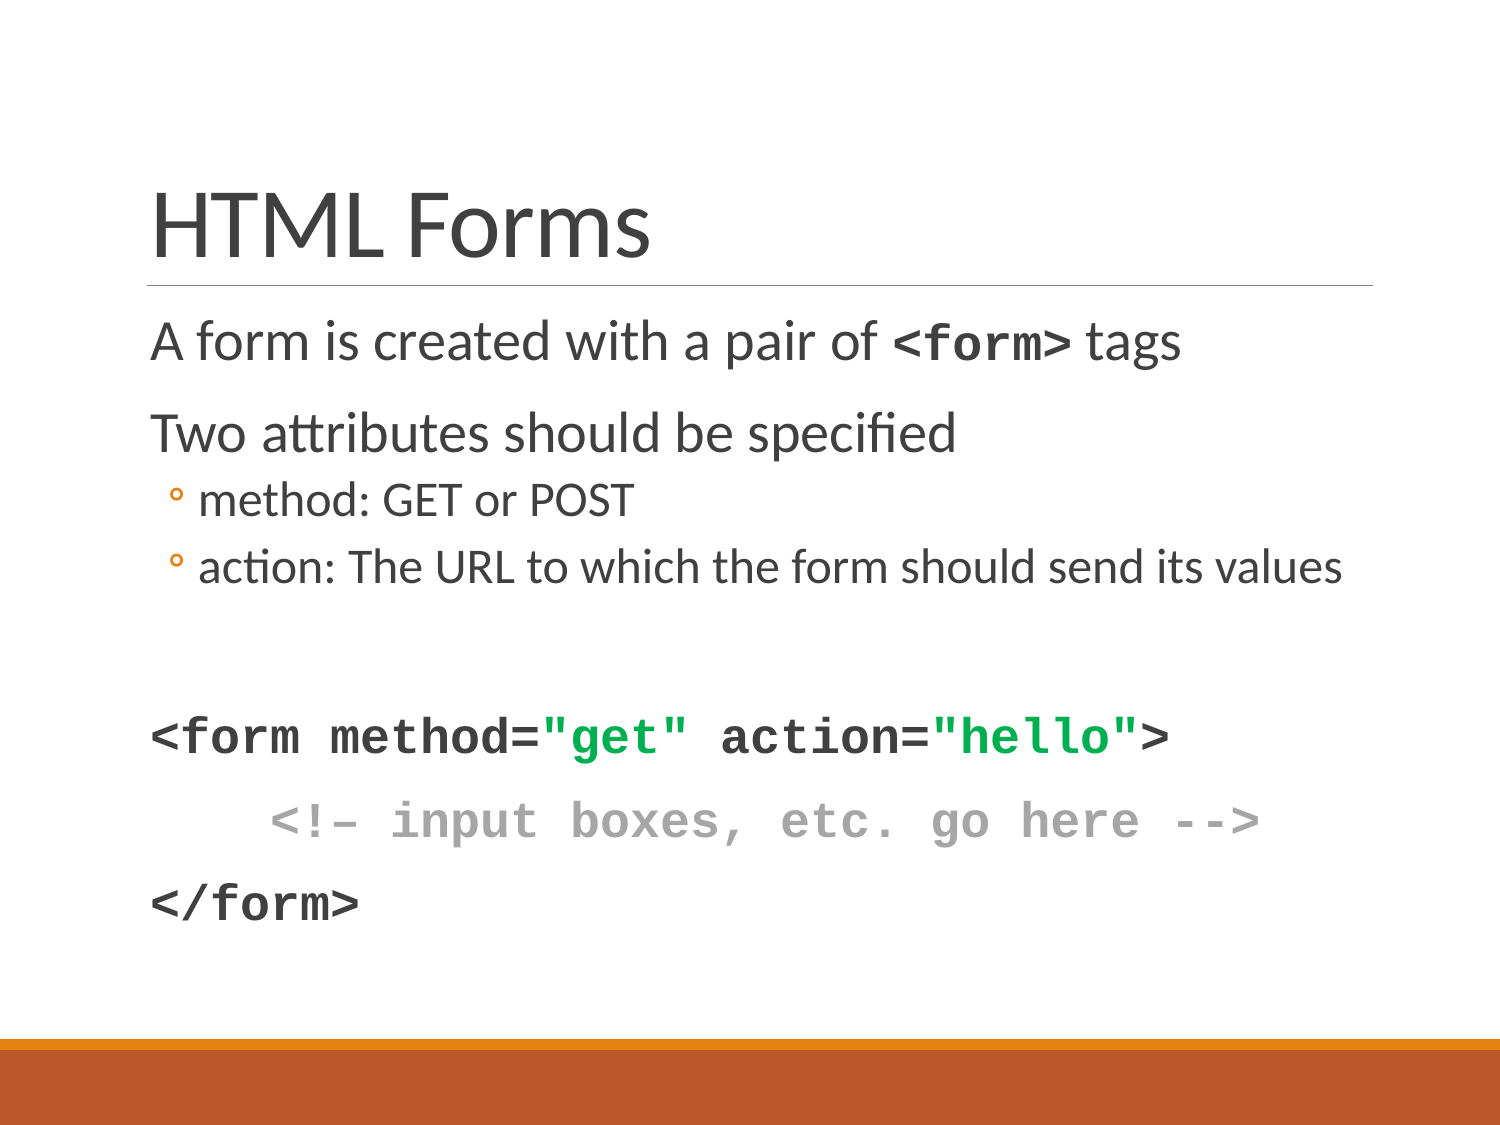

# HTML Forms
A form is created with a pair of <form> tags
Two attributes should be specified
method: GET or POST
action: The URL to which the form should send its values

<form method="get" action="hello">
    <!– input boxes, etc. go here -->
</form>